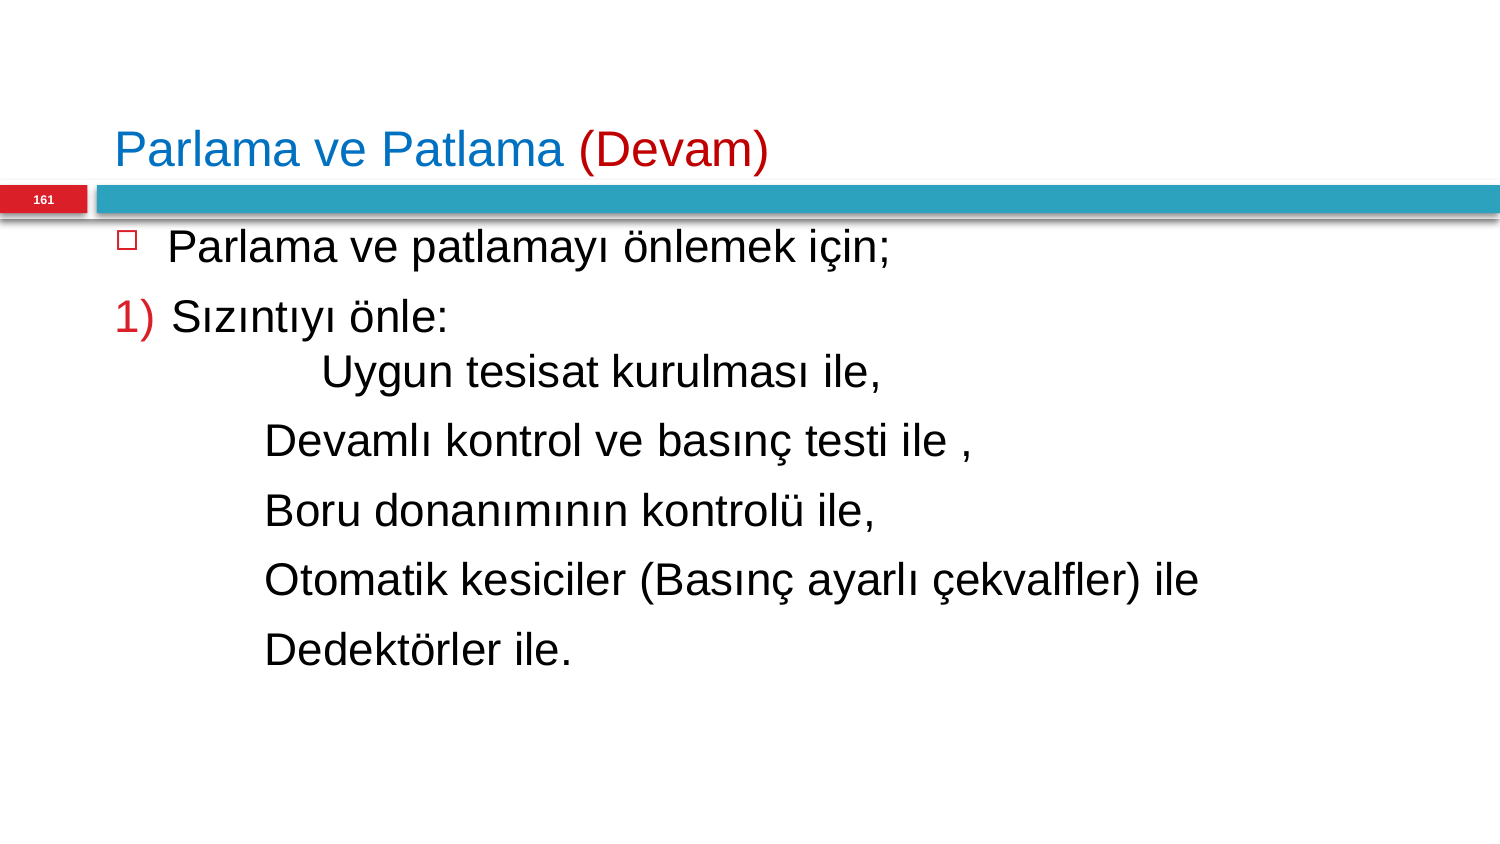

# Parlama ve Patlama (Devam)
161
Parlama ve patlamayı önlemek için;
Sızıntıyı önle:
	Uygun tesisat kurulması ile,
	Devamlı kontrol ve basınç testi ile ,
	Boru donanımının kontrolü ile,
	Otomatik kesiciler (Basınç ayarlı çekvalfler) ile
	Dedektörler ile.